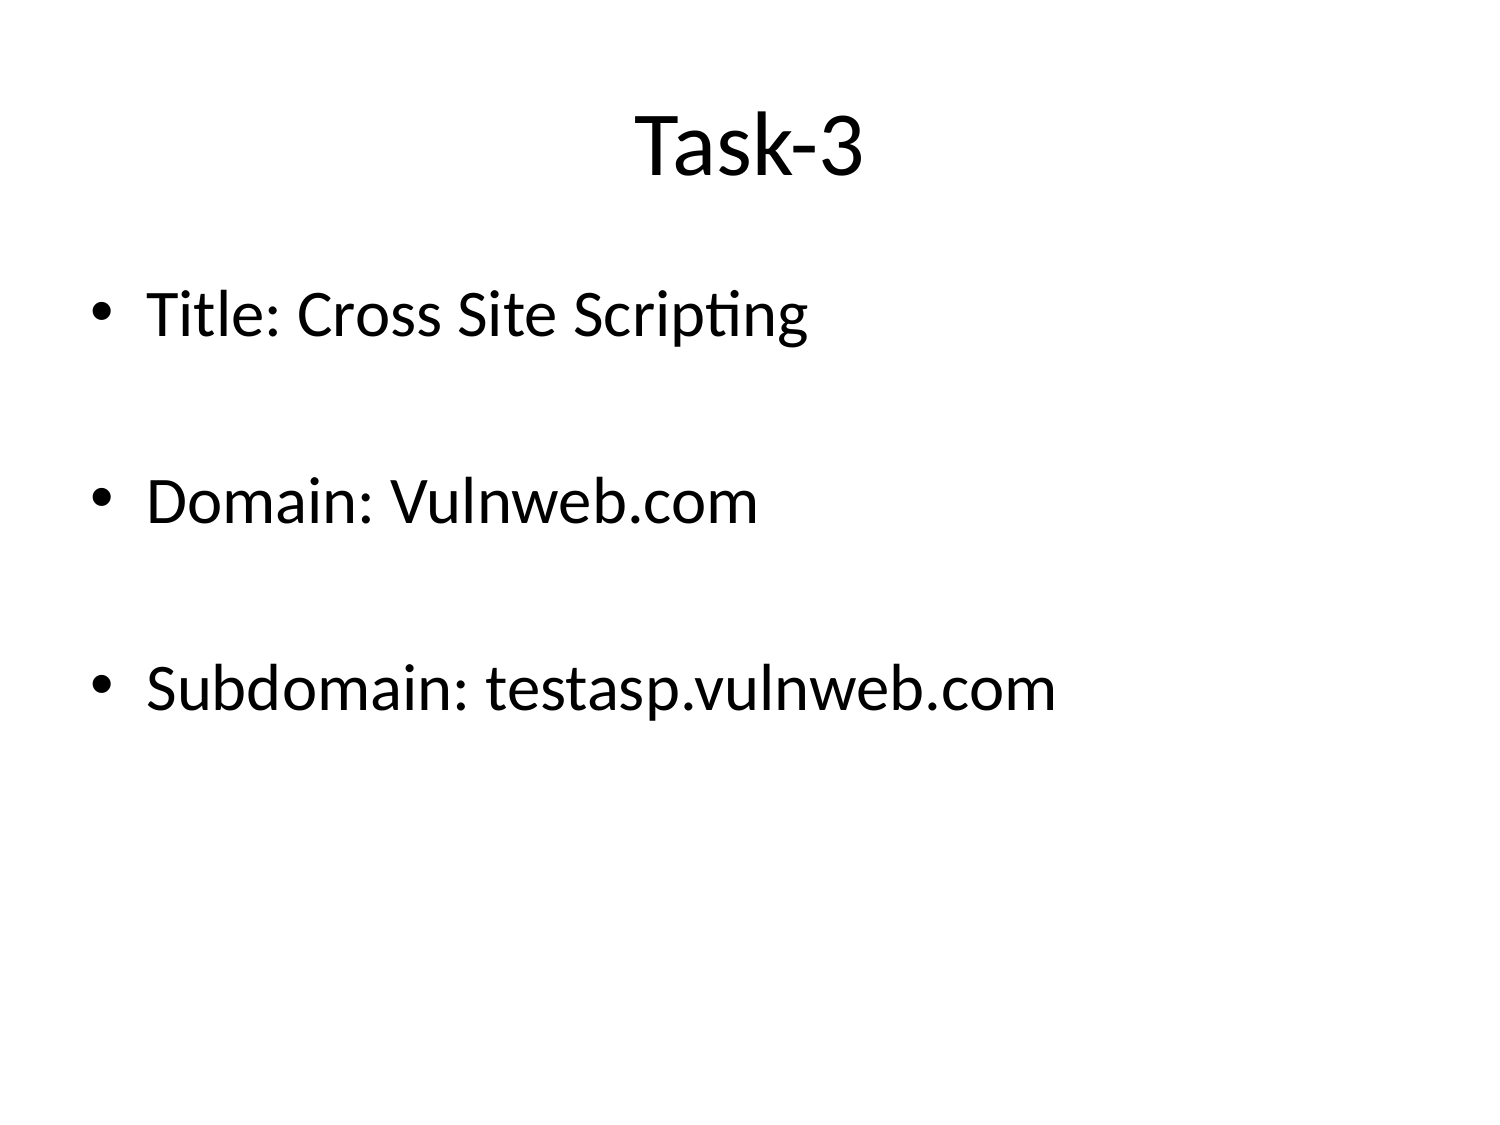

# Task-3
Title: Cross Site Scripting

Domain: Vulnweb.com

Subdomain: testasp.vulnweb.com